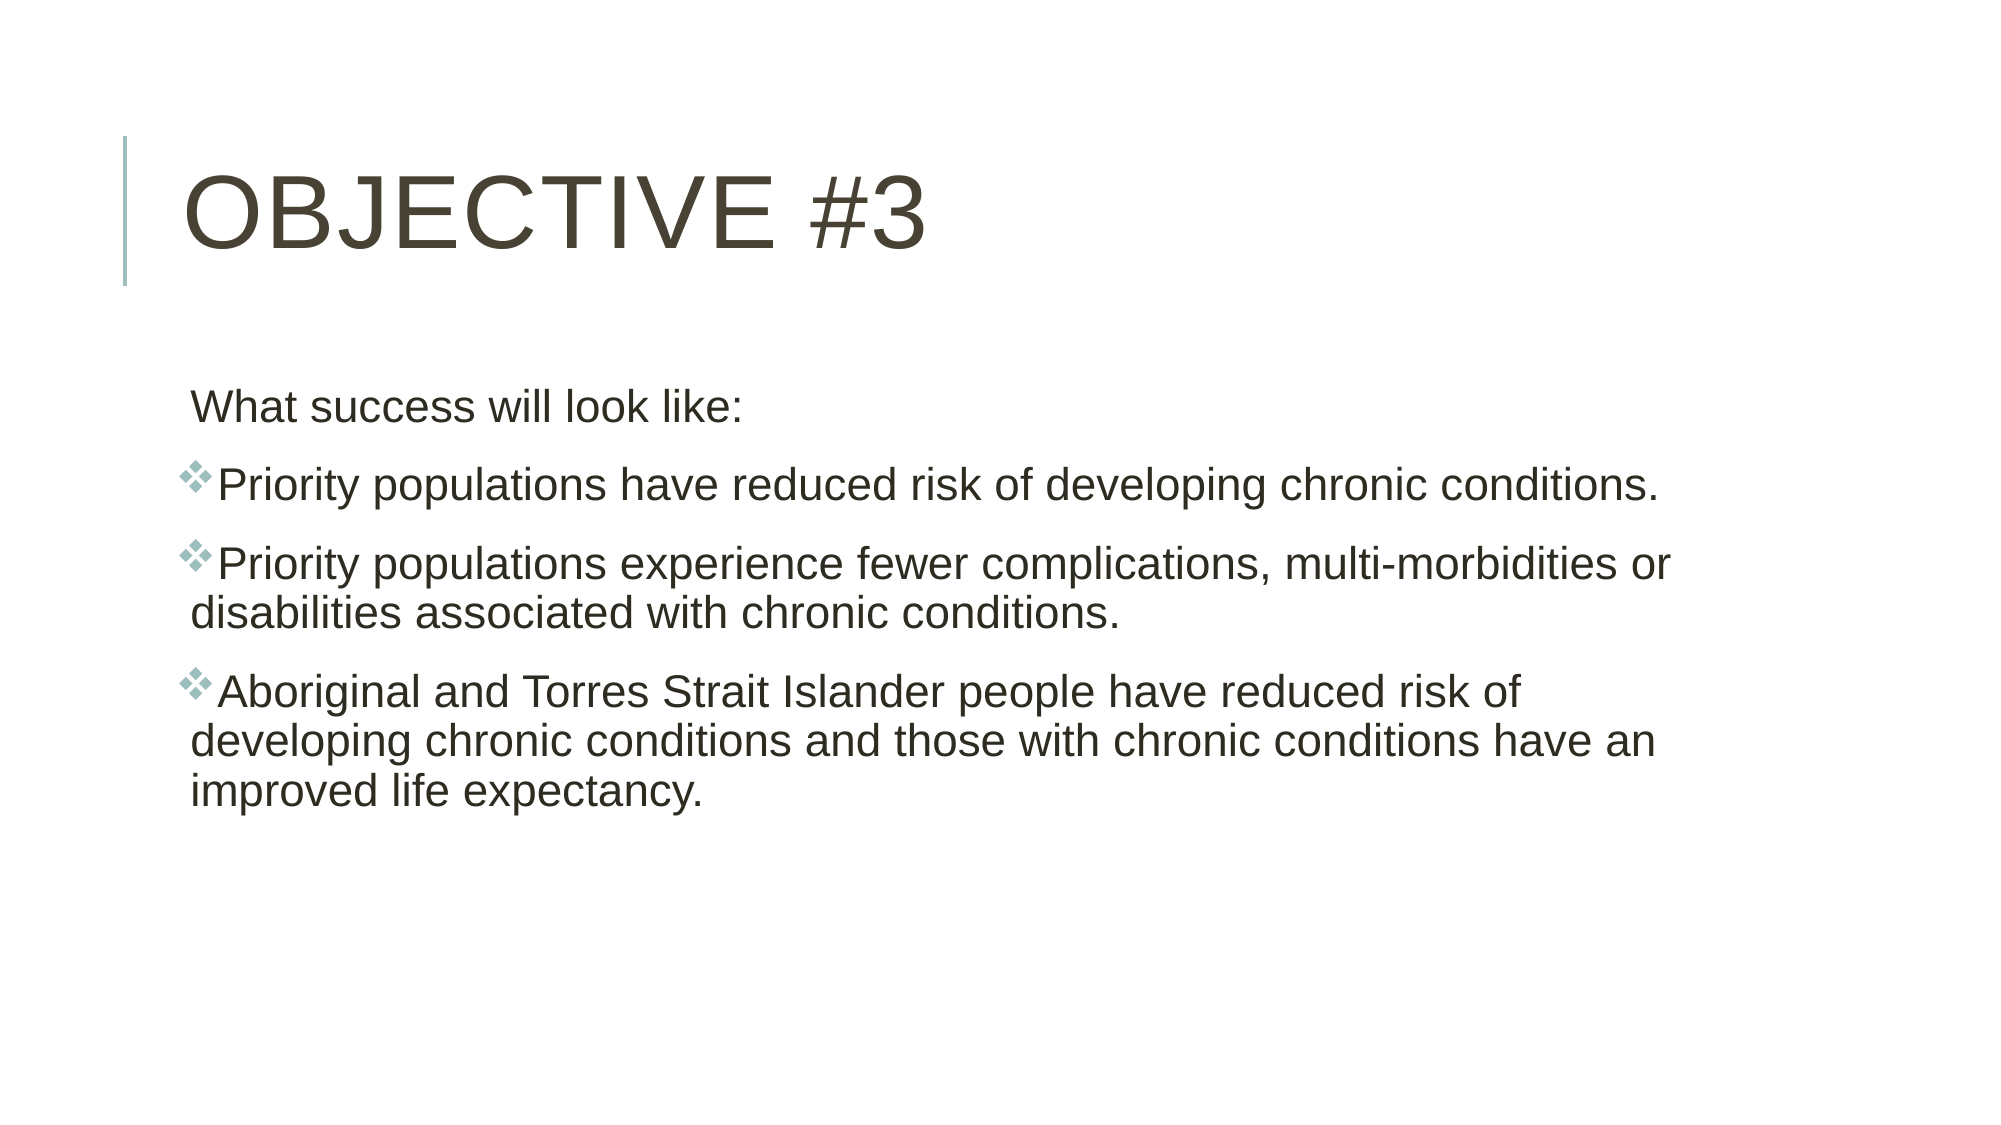

# Objective #3
What success will look like:
Priority populations have reduced risk of developing chronic conditions.
Priority populations experience fewer complications, multi-morbidities or disabilities associated with chronic conditions.
Aboriginal and Torres Strait Islander people have reduced risk of developing chronic conditions and those with chronic conditions have an improved life expectancy.